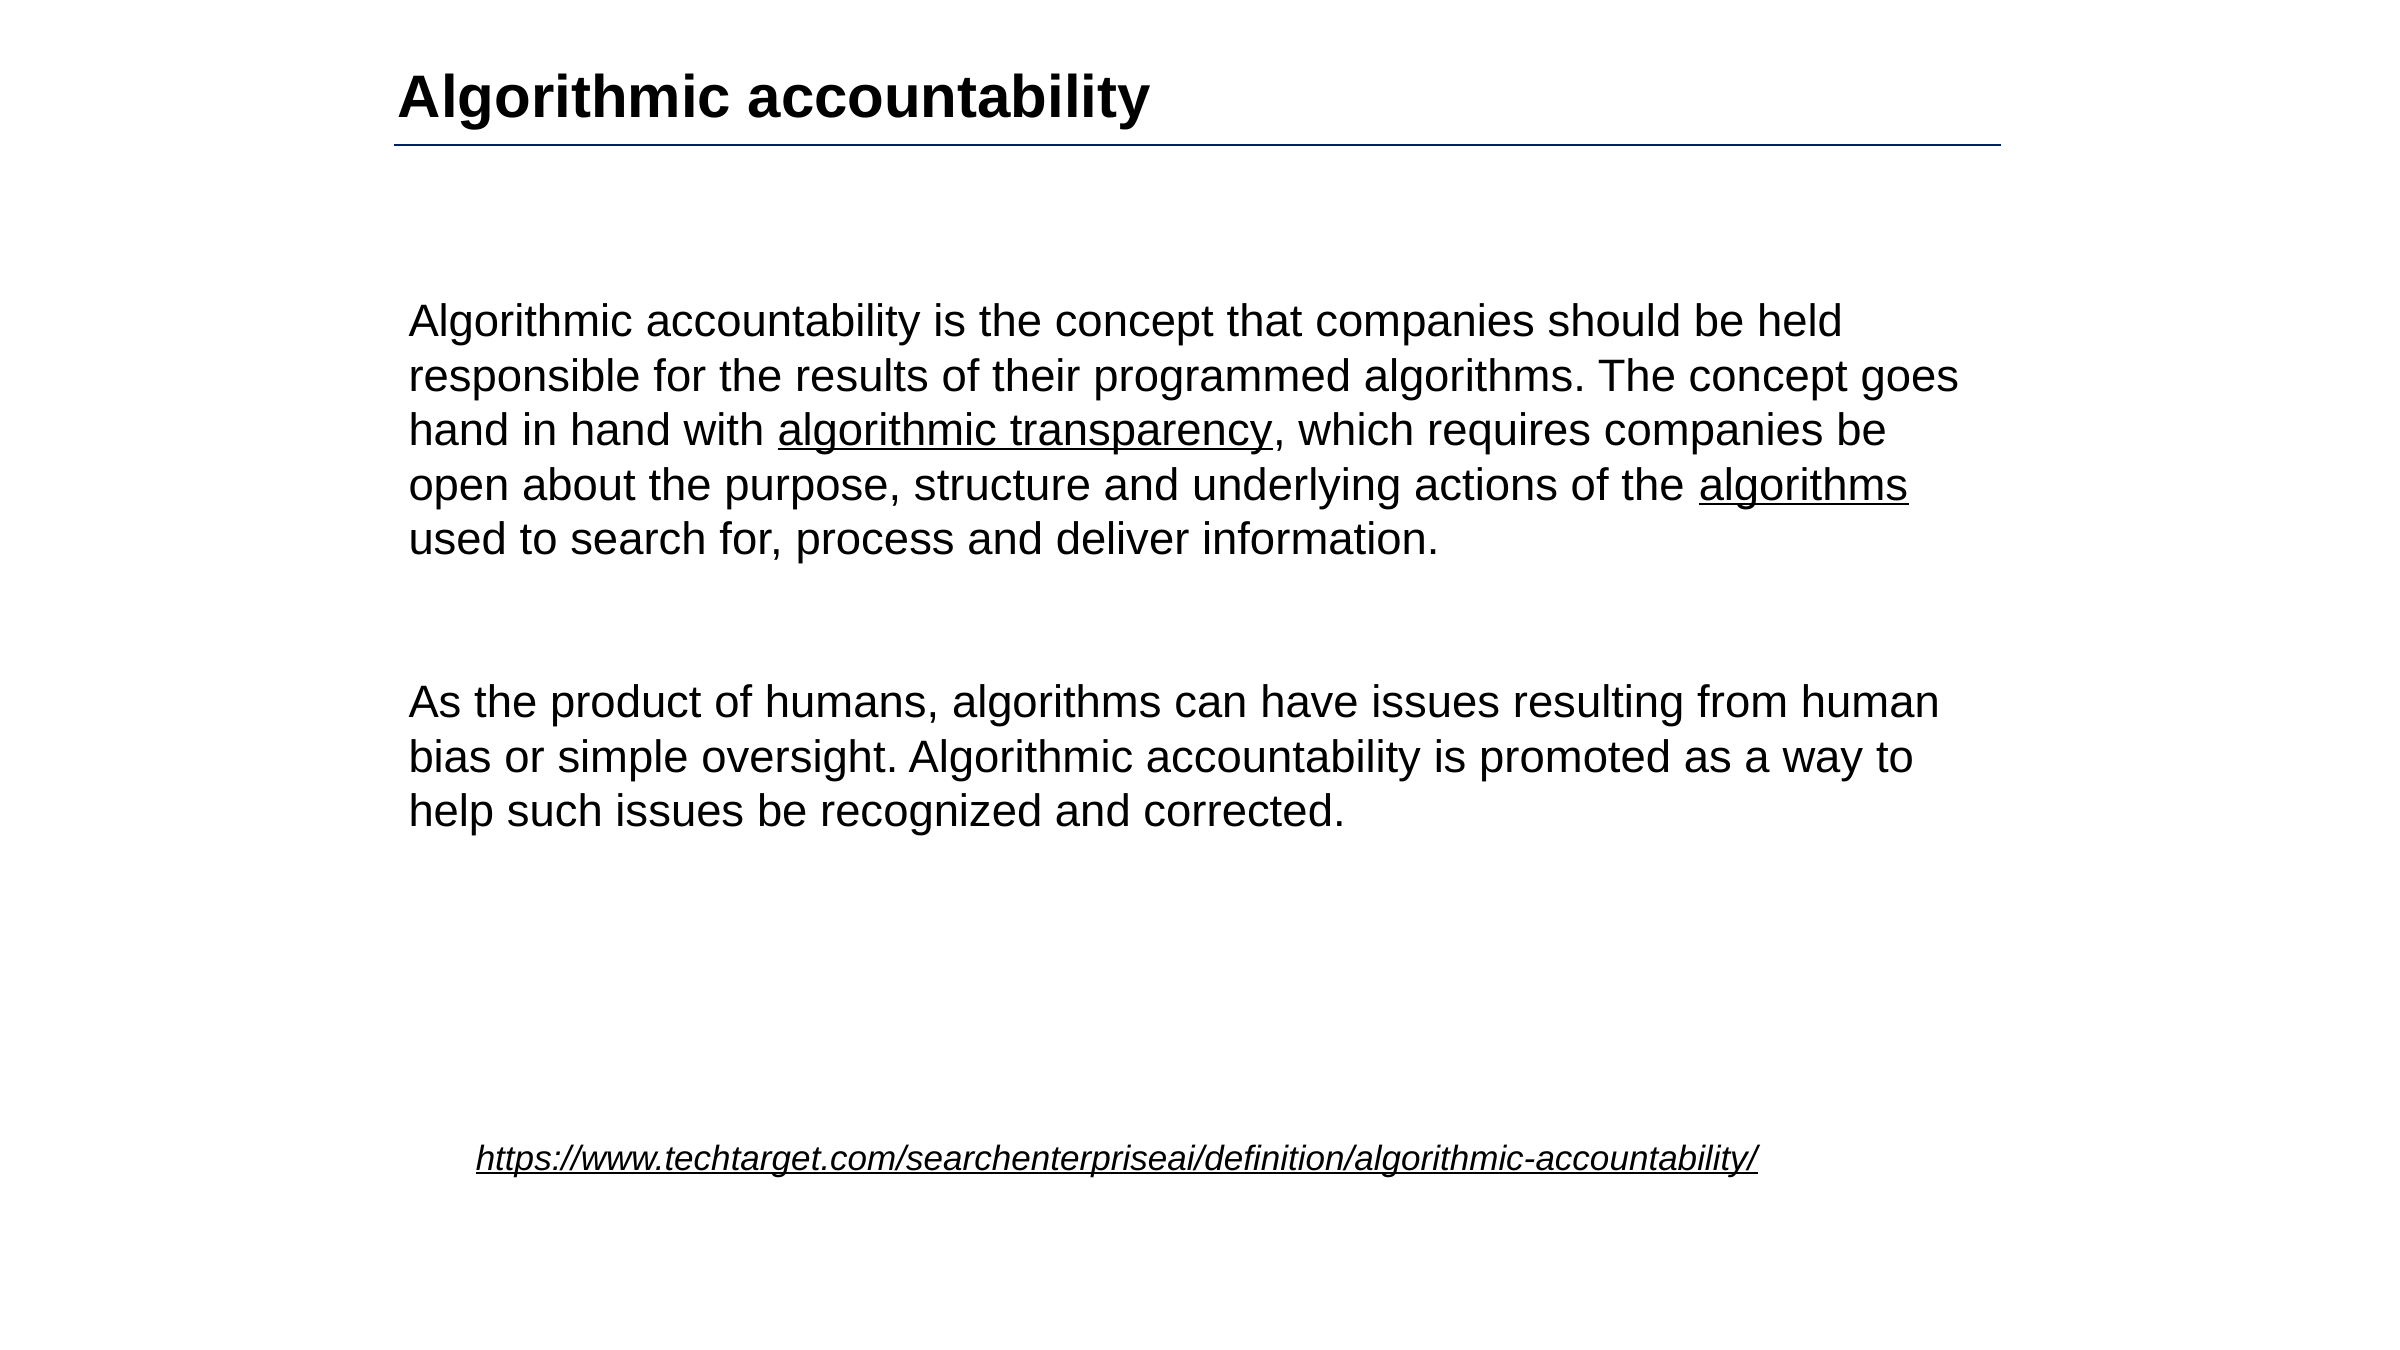

Algorithmic accountability
Algorithmic accountability is the concept that companies should be held responsible for the results of their programmed algorithms. The concept goes hand in hand with algorithmic transparency, which requires companies be open about the purpose, structure and underlying actions of the algorithms used to search for, process and deliver information.

As the product of humans, algorithms can have issues resulting from human bias or simple oversight. Algorithmic accountability is promoted as a way to help such issues be recognized and corrected.

https://www.techtarget.com/searchenterpriseai/definition/algorithmic-accountability/